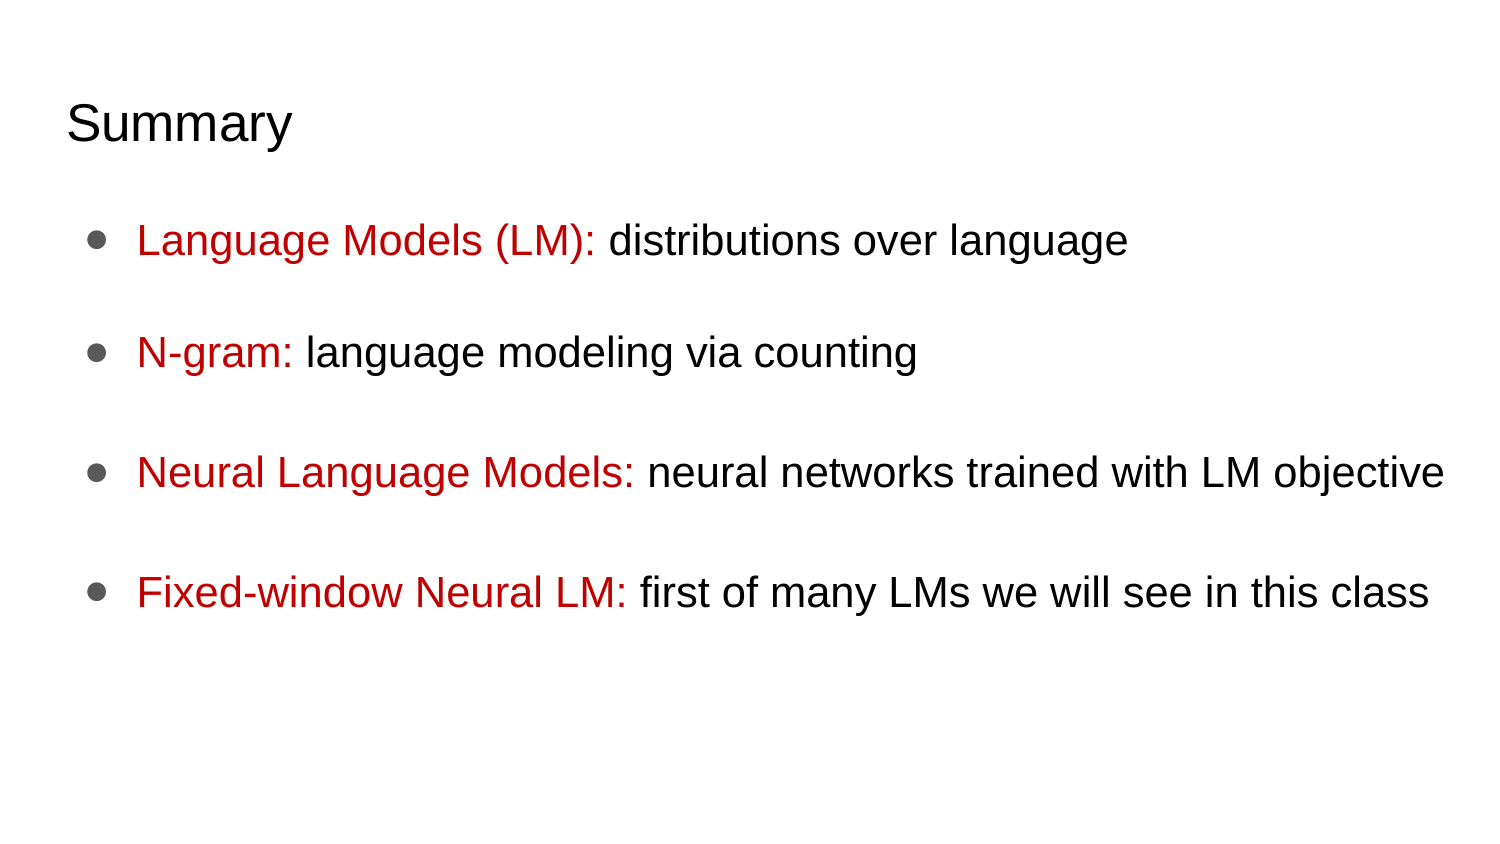

# Summary
Language Models (LM): distributions over language
N-gram: language modeling via counting
Neural Language Models: neural networks trained with LM objective

Fixed-window Neural LM: first of many LMs we will see in this class